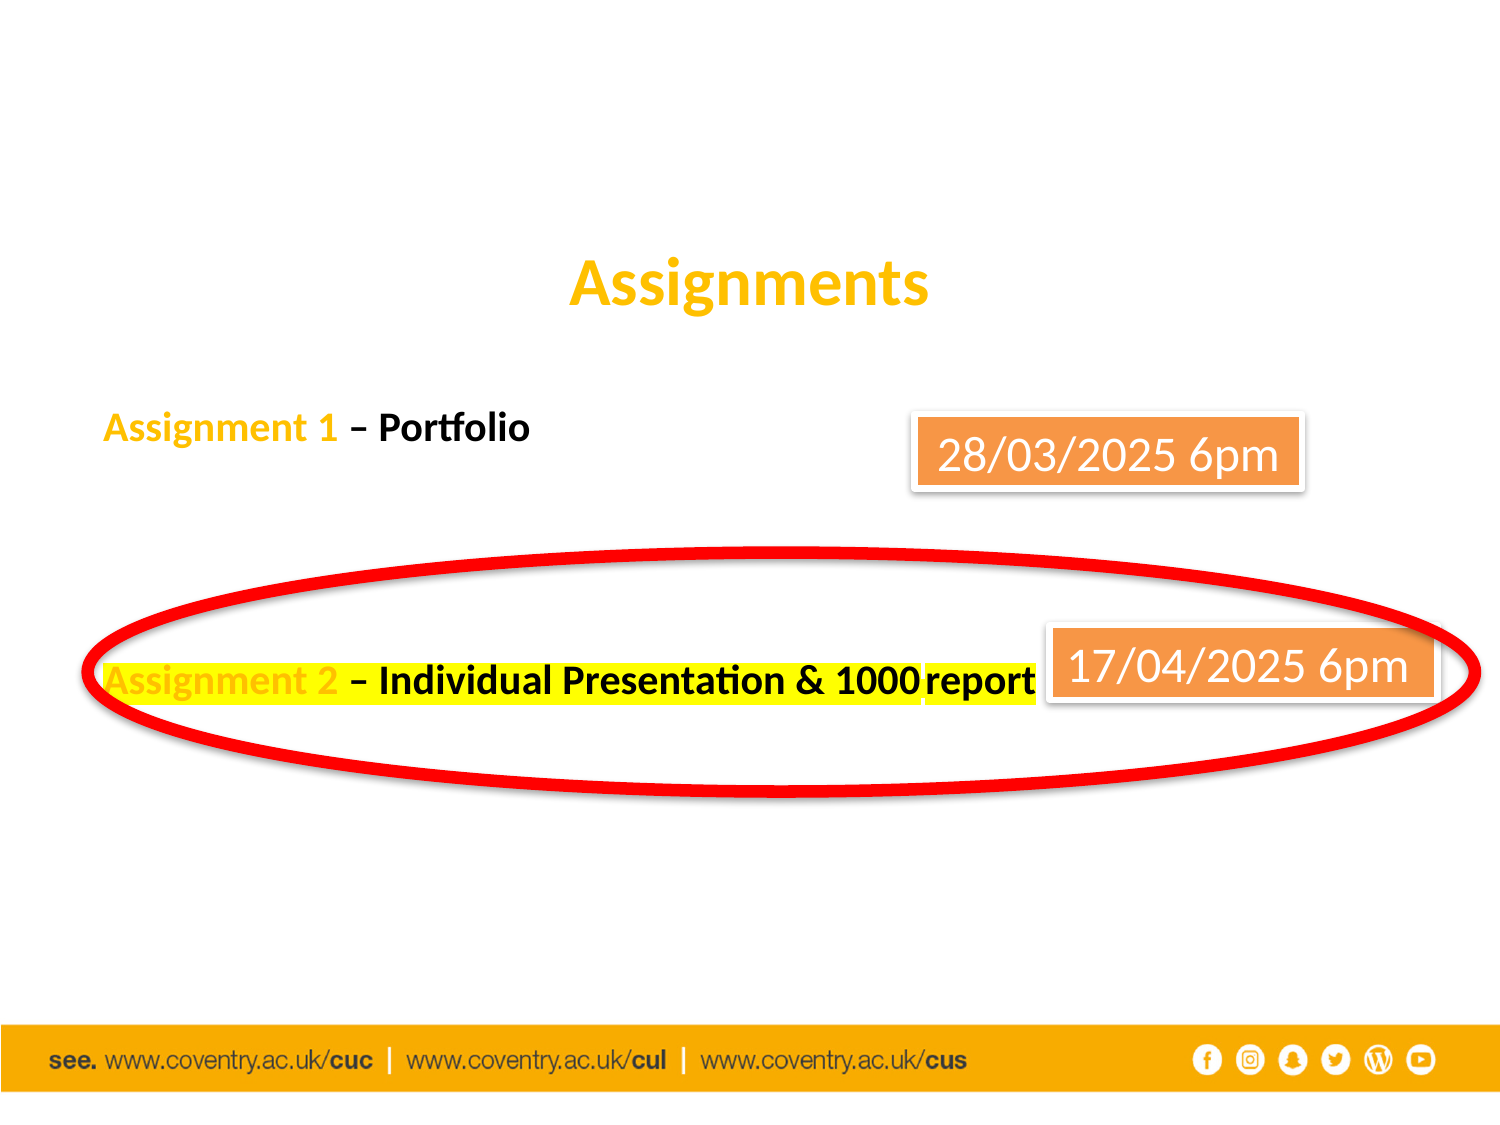

Assignments
# Assignment 1 – Portfolio Assignment 2 – Individual Presentation & 1000 report
28/03/2025 6pm

17/04/2025 6pm